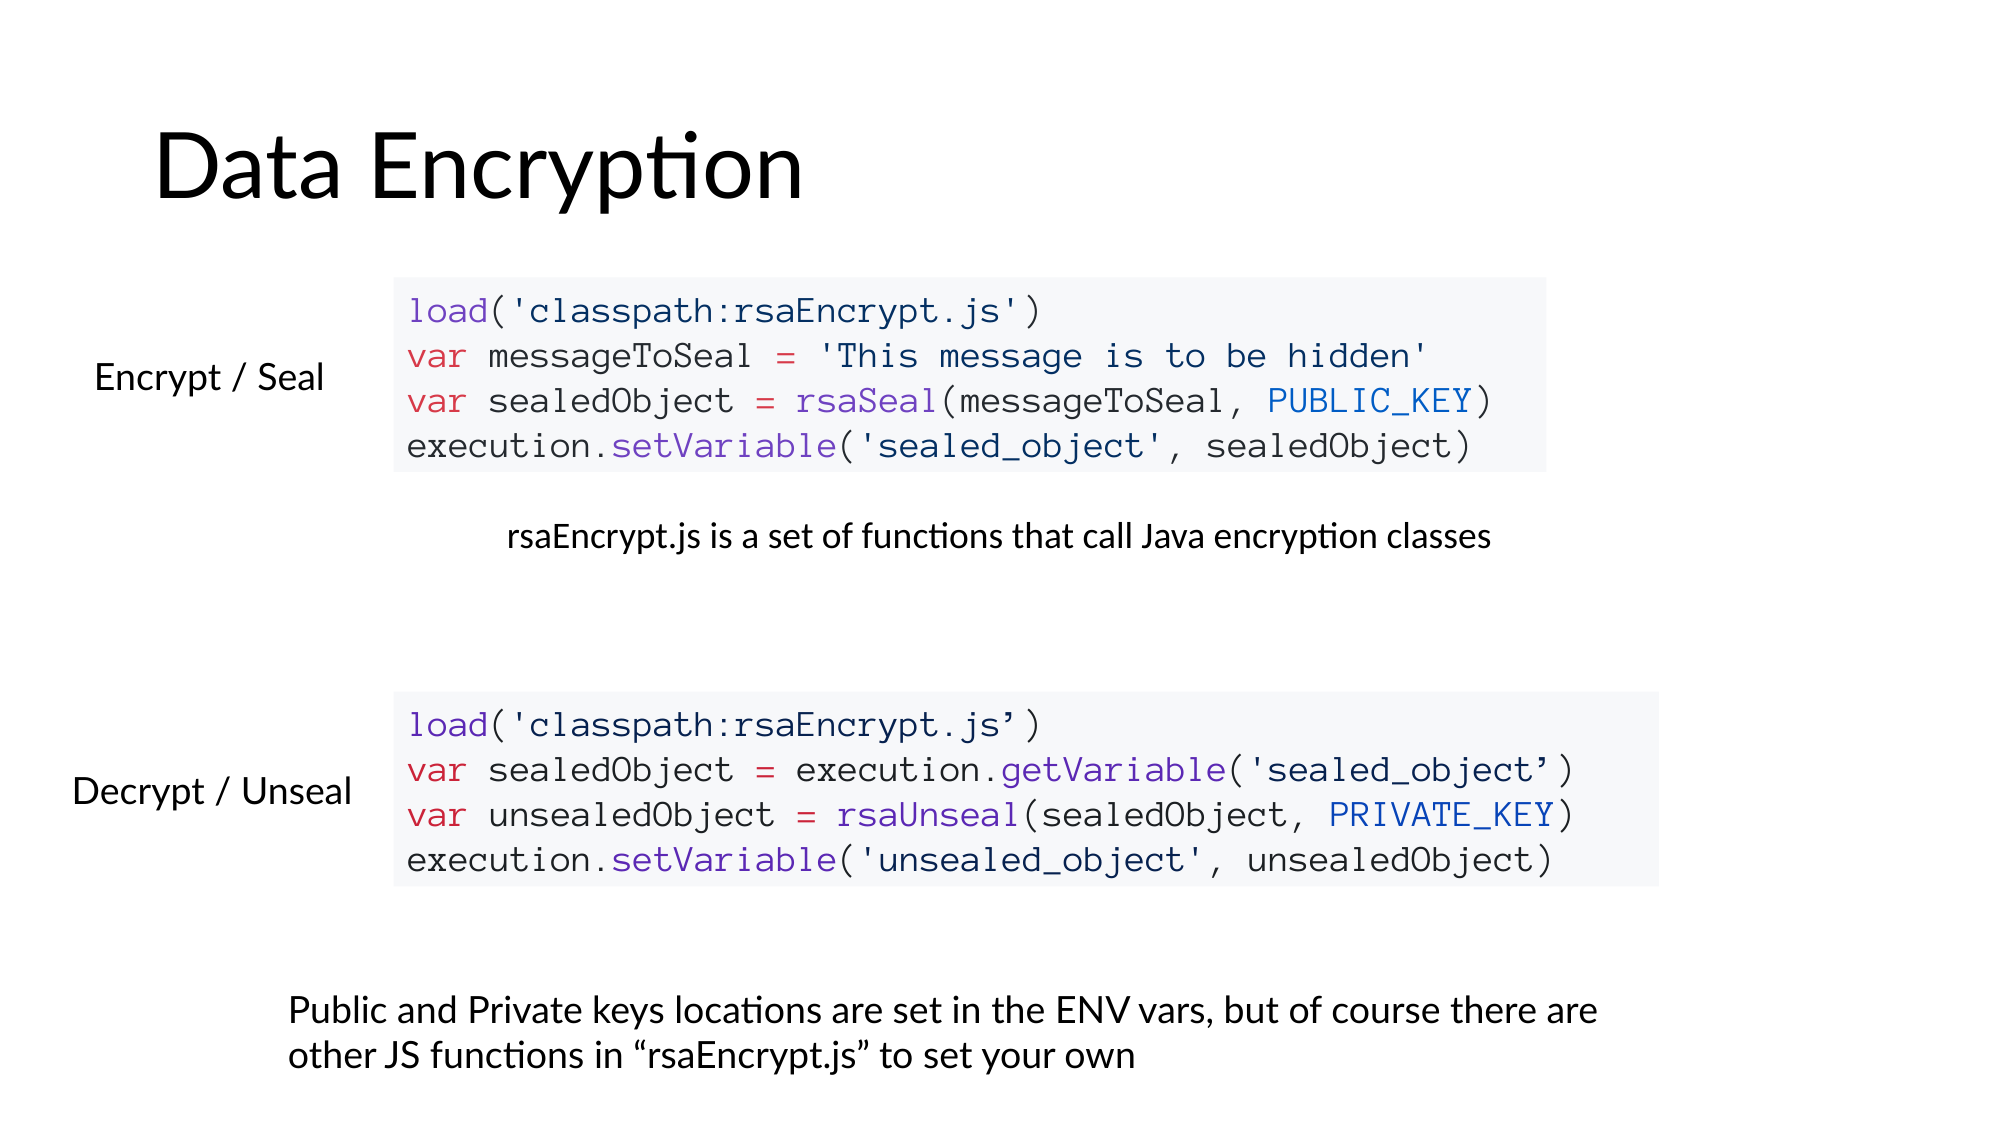

# Data Encryption
load('classpath:rsaEncrypt.js')
var messageToSeal = 'This message is to be hidden'
var sealedObject = rsaSeal(messageToSeal, PUBLIC_KEY)
execution.setVariable('sealed_object', sealedObject)
Encrypt / Seal
rsaEncrypt.js is a set of functions that call Java encryption classes
load('classpath:rsaEncrypt.js’)
var sealedObject = execution.getVariable('sealed_object’)
var unsealedObject = rsaUnseal(sealedObject, PRIVATE_KEY)
execution.setVariable('unsealed_object', unsealedObject)
Decrypt / Unseal
Public and Private keys locations are set in the ENV vars, but of course there are other JS functions in “rsaEncrypt.js” to set your own